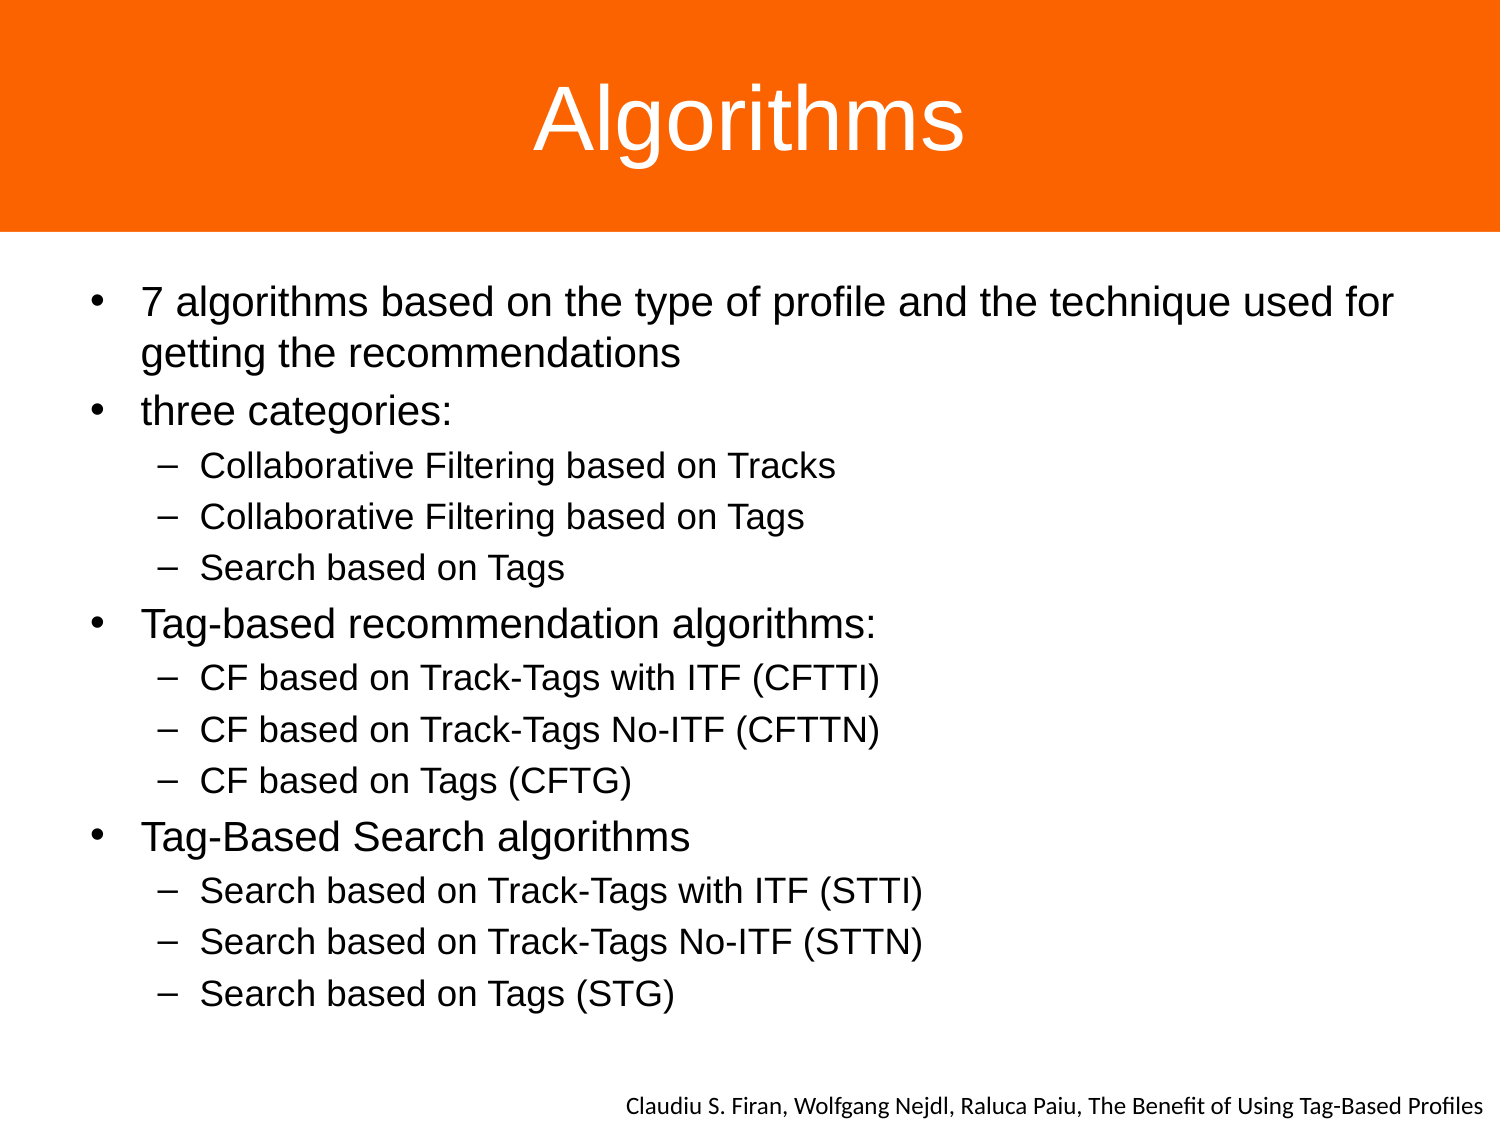

# Algorithms
7 algorithms based on the type of profile and the technique used for getting the recommendations
three categories:
Collaborative Filtering based on Tracks
Collaborative Filtering based on Tags
Search based on Tags
Tag-based recommendation algorithms:
CF based on Track-Tags with ITF (CFTTI)
CF based on Track-Tags No-ITF (CFTTN)
CF based on Tags (CFTG)
Tag-Based Search algorithms
Search based on Track-Tags with ITF (STTI)
Search based on Track-Tags No-ITF (STTN)
Search based on Tags (STG)

Claudiu S. Firan, Wolfgang Nejdl, Raluca Paiu, The Benefit of Using Tag-Based Profiles